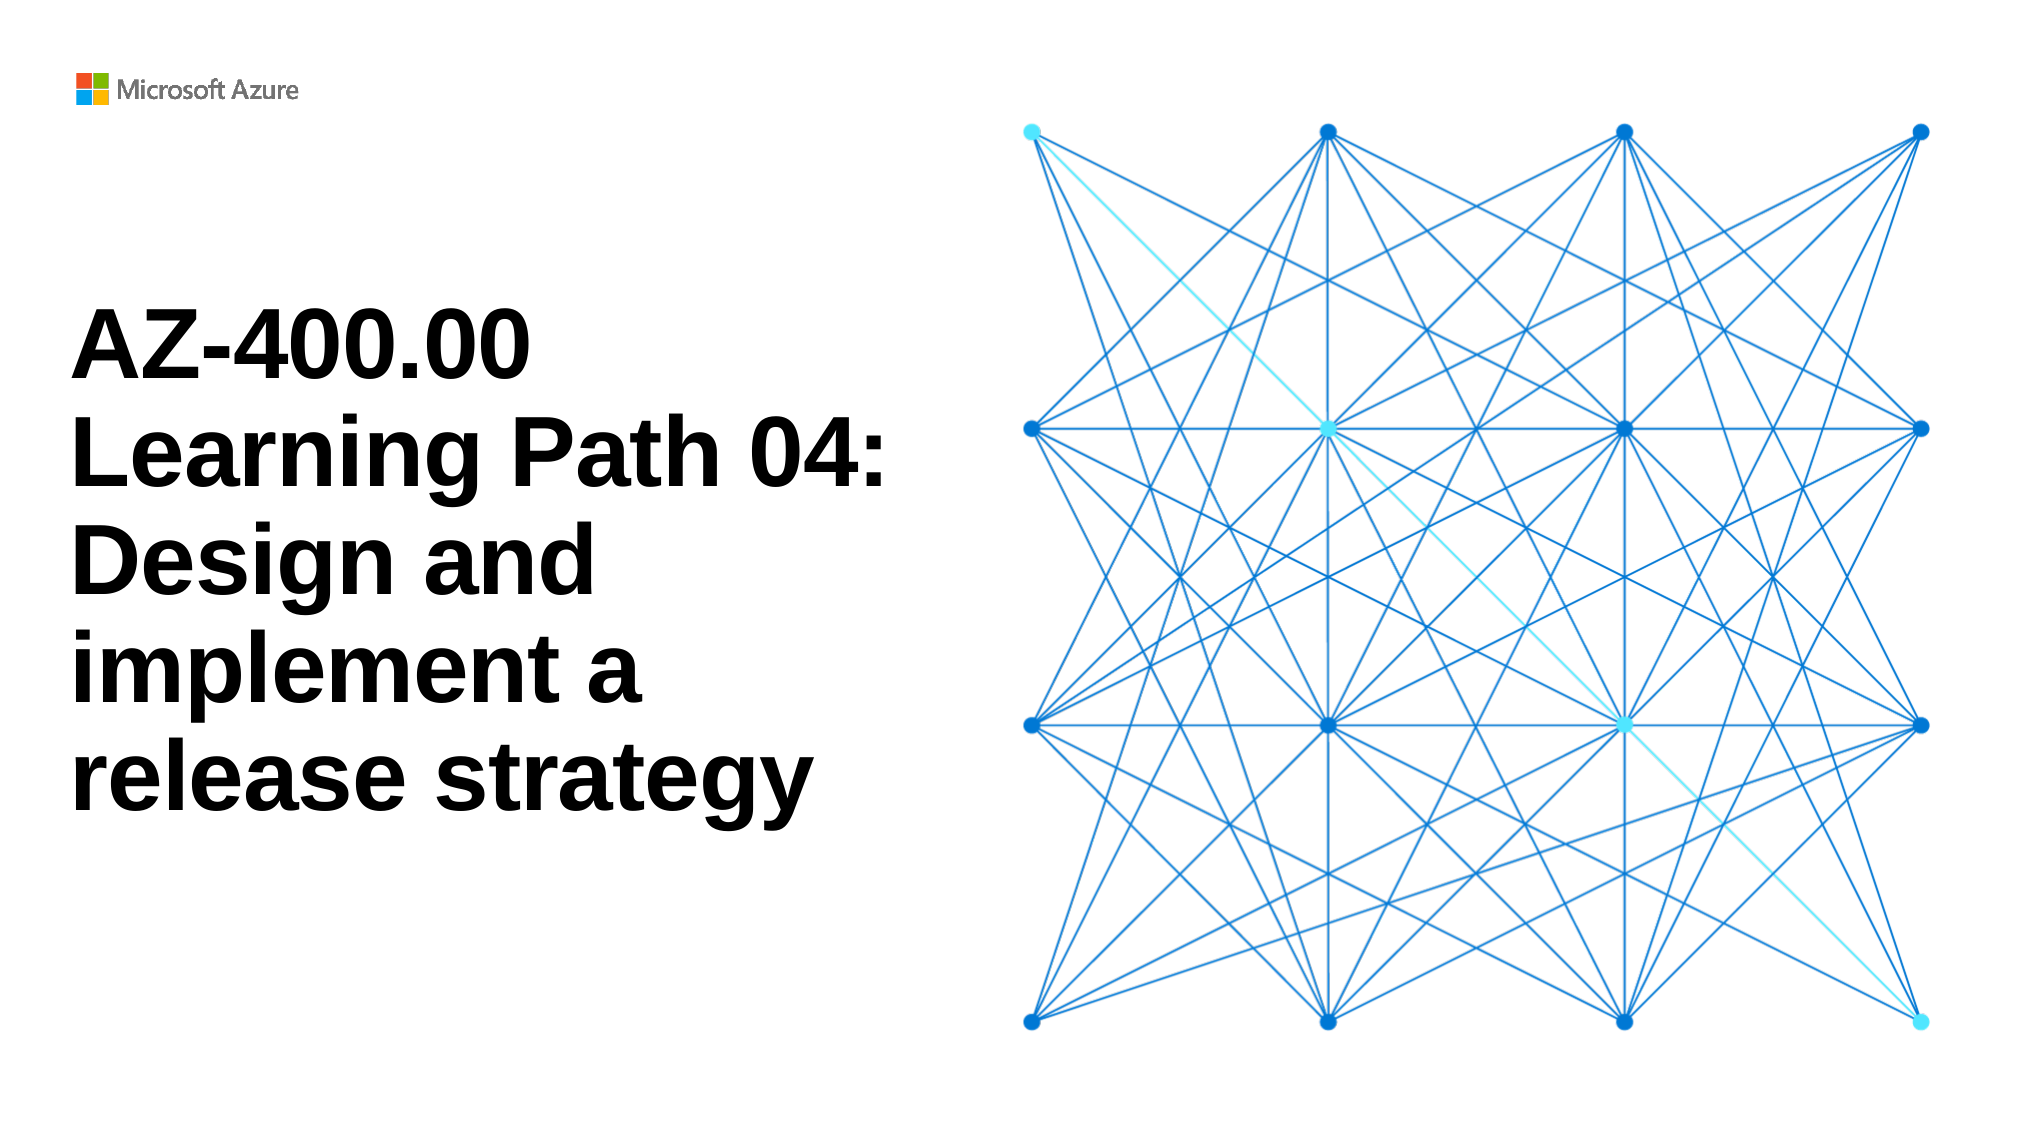

# AZ-400.00 Learning Path 04: Design and implement a release strategy